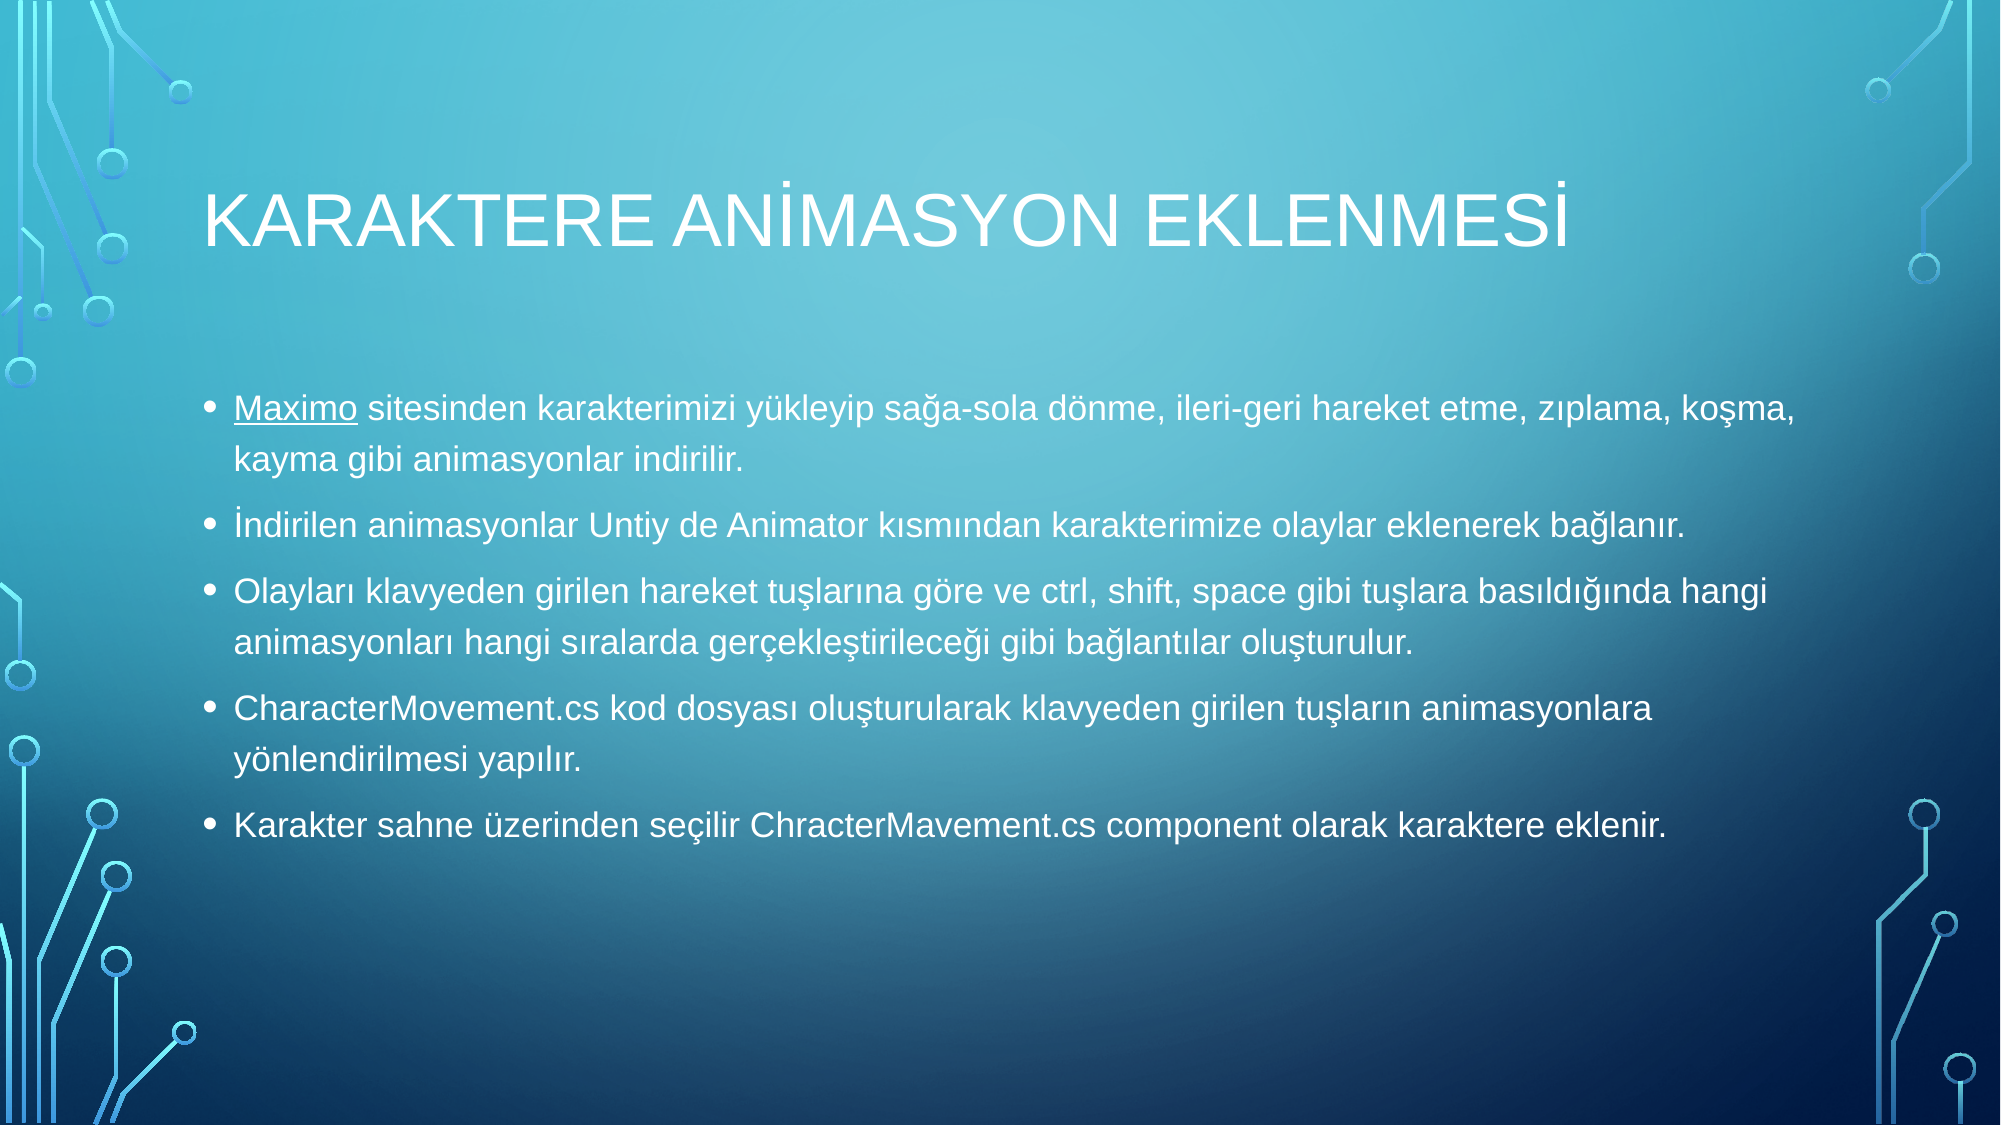

# Karaktere Animasyon Eklenmesi
Maximo sitesinden karakterimizi yükleyip sağa-sola dönme, ileri-geri hareket etme, zıplama, koşma, kayma gibi animasyonlar indirilir.
İndirilen animasyonlar Untiy de Animator kısmından karakterimize olaylar eklenerek bağlanır.
Olayları klavyeden girilen hareket tuşlarına göre ve ctrl, shift, space gibi tuşlara basıldığında hangi animasyonları hangi sıralarda gerçekleştirileceği gibi bağlantılar oluşturulur.
CharacterMovement.cs kod dosyası oluşturularak klavyeden girilen tuşların animasyonlara yönlendirilmesi yapılır.
Karakter sahne üzerinden seçilir ChracterMavement.cs component olarak karaktere eklenir.